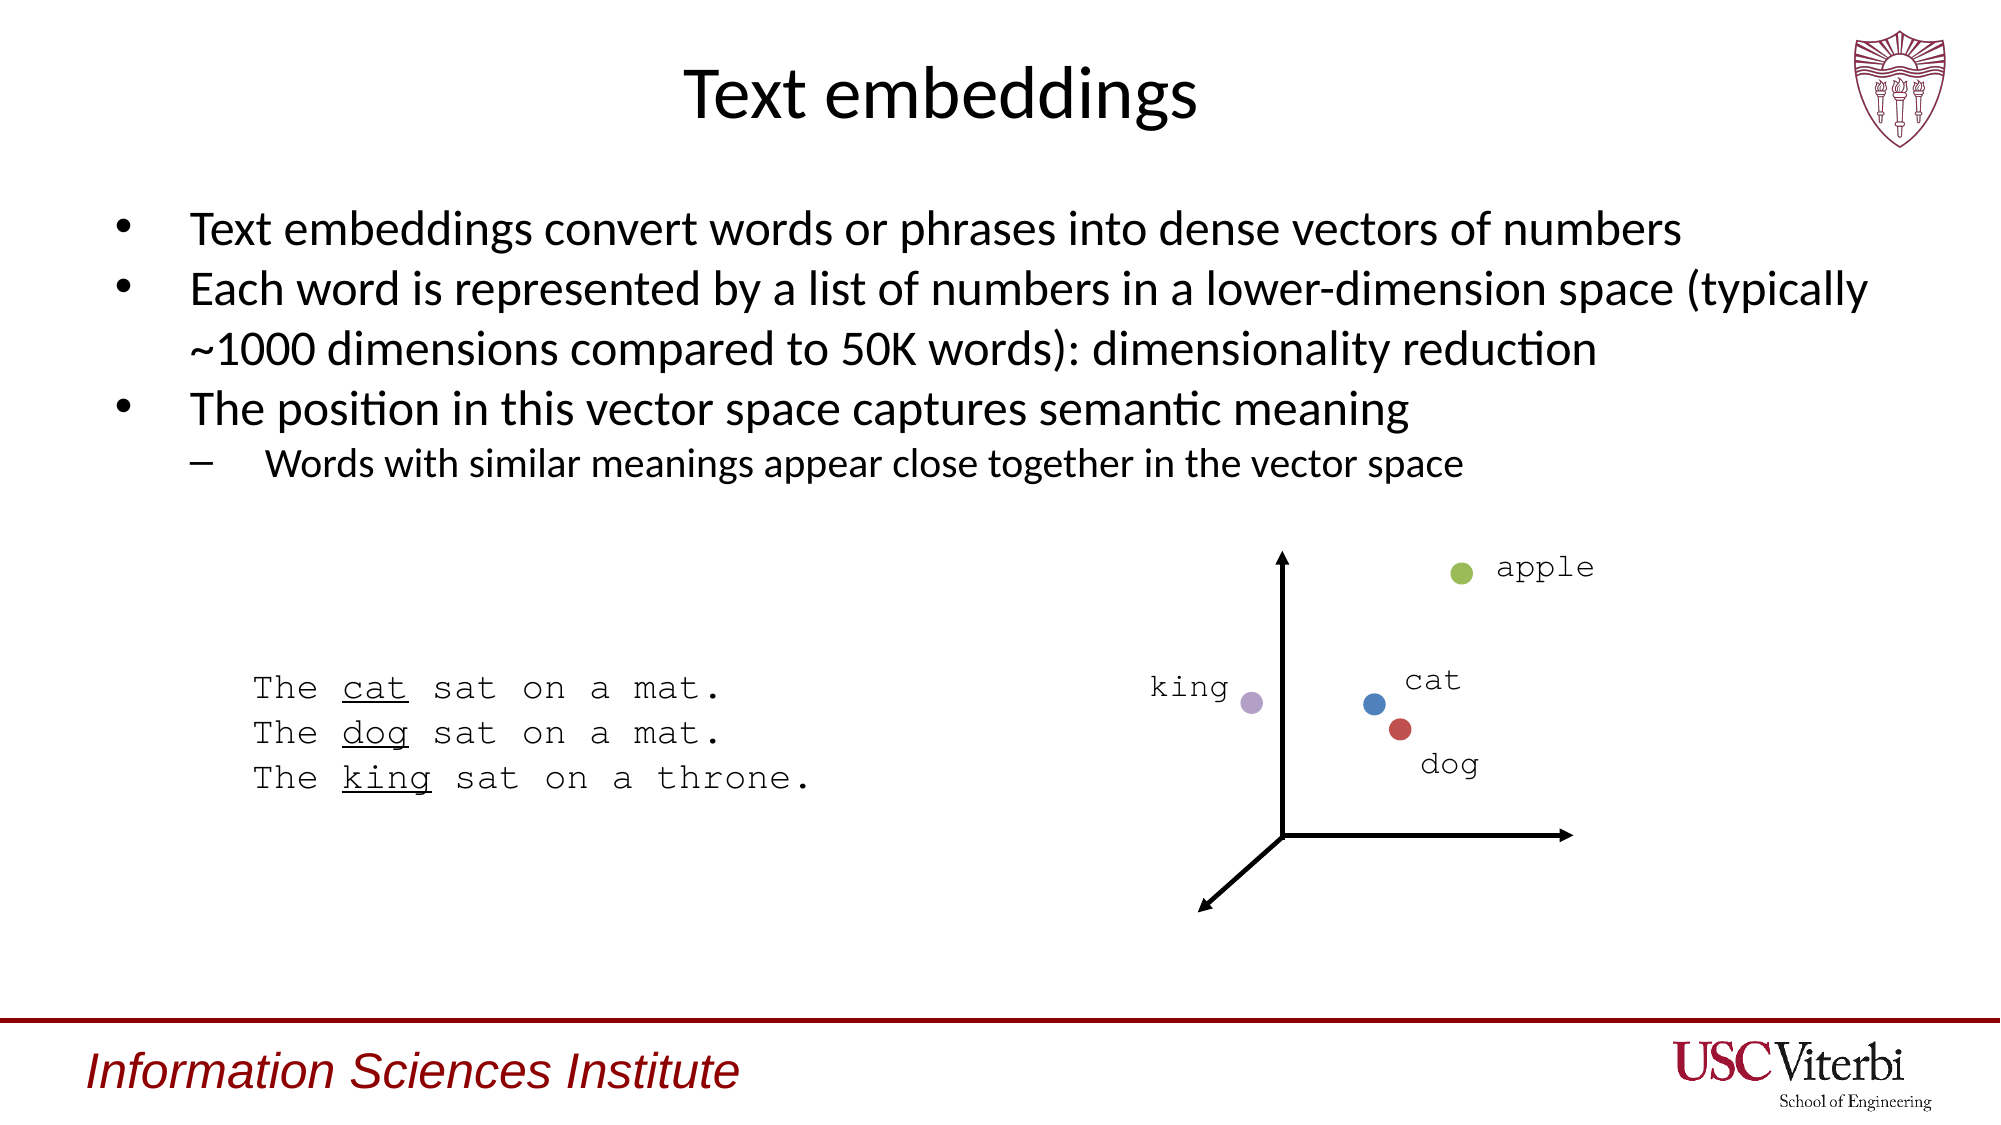

# Text embeddings
Text embeddings convert words or phrases into dense vectors of numbers
Each word is represented by a list of numbers in a lower-dimension space (typically ~1000 dimensions compared to 50K words): dimensionality reduction
The position in this vector space captures semantic meaning
Words with similar meanings appear close together in the vector space

apple

cat
The cat sat on a mat.
The dog sat on a mat.
The king sat on a throne.
king

dog